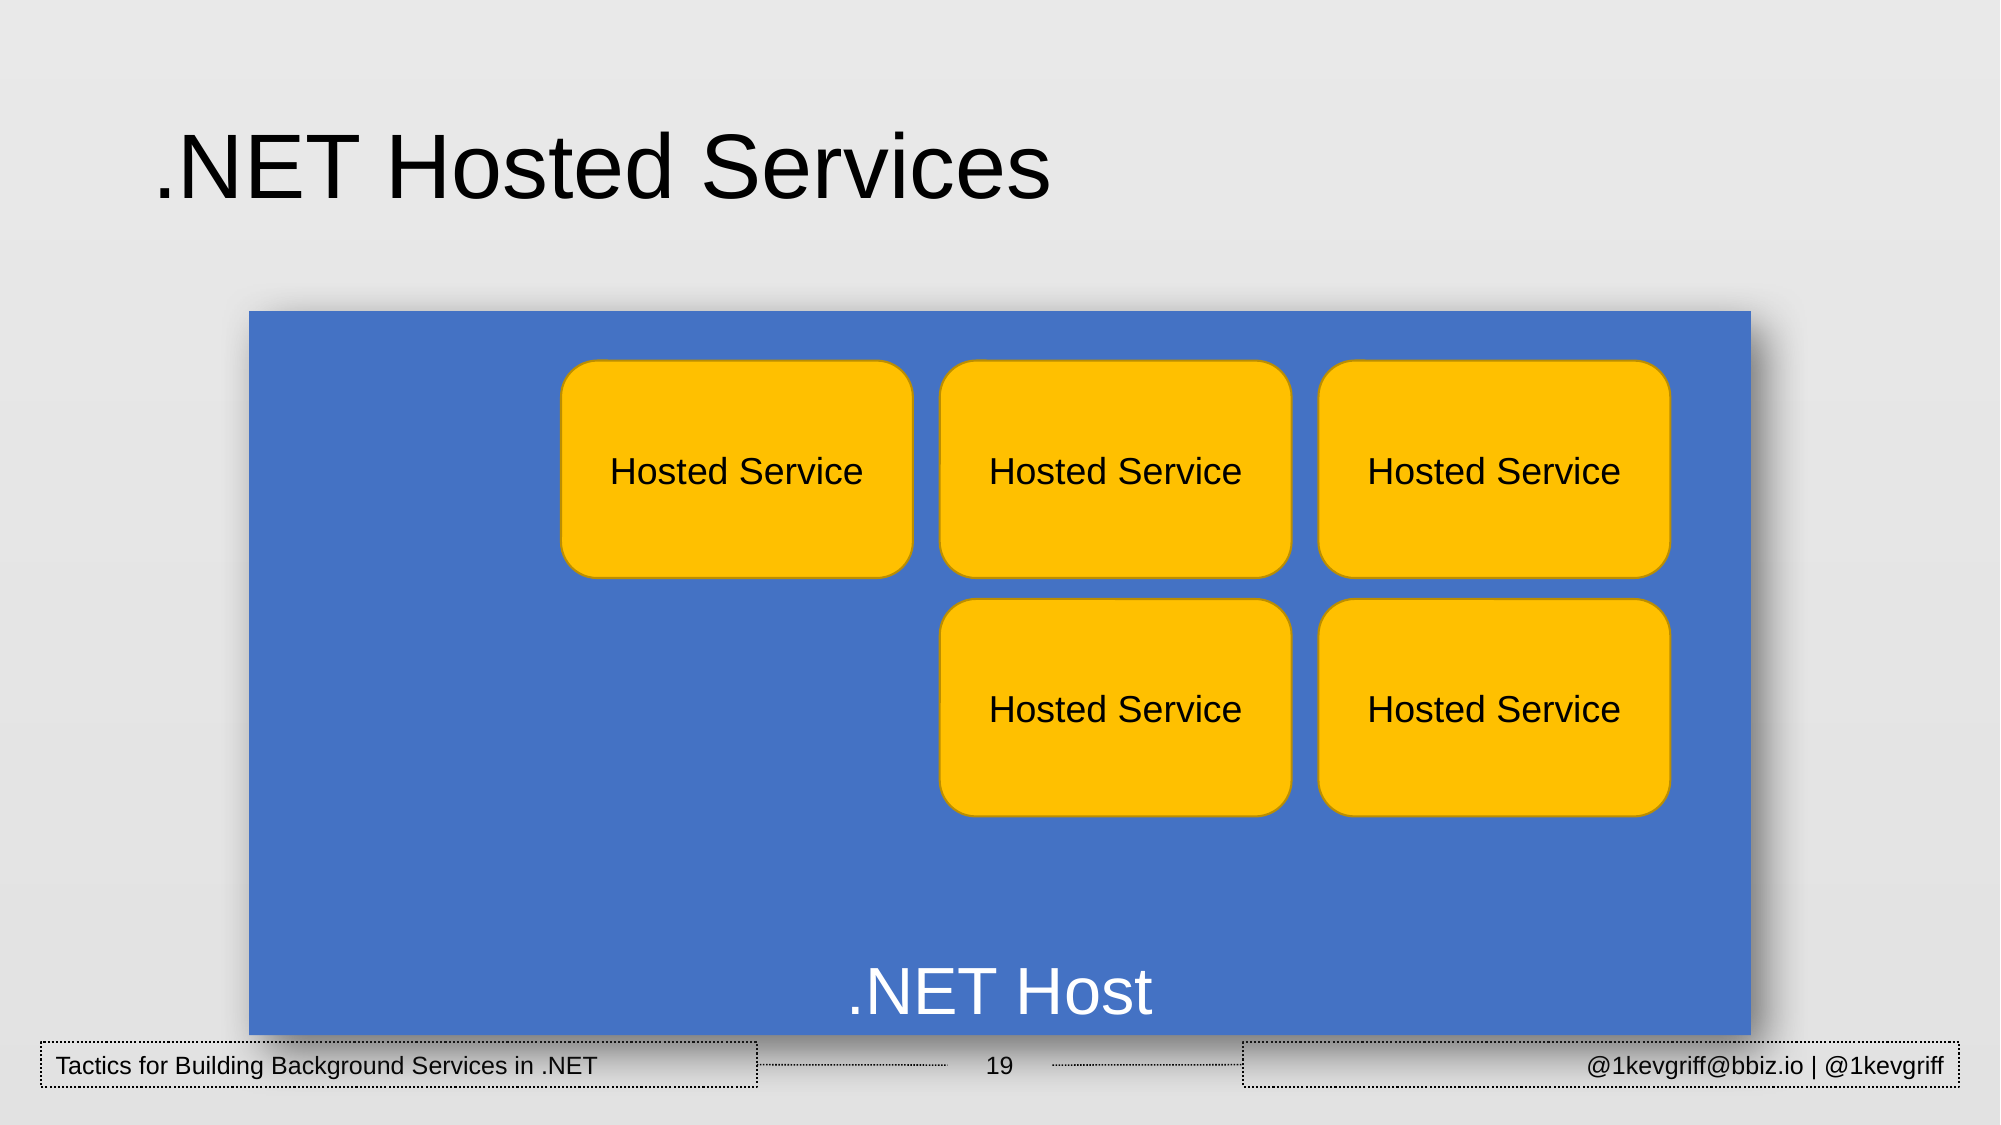

# .NET Hosted Services
.NET Host
Hosted Service
Hosted Service
Hosted Service
Hosted Service
Hosted Service